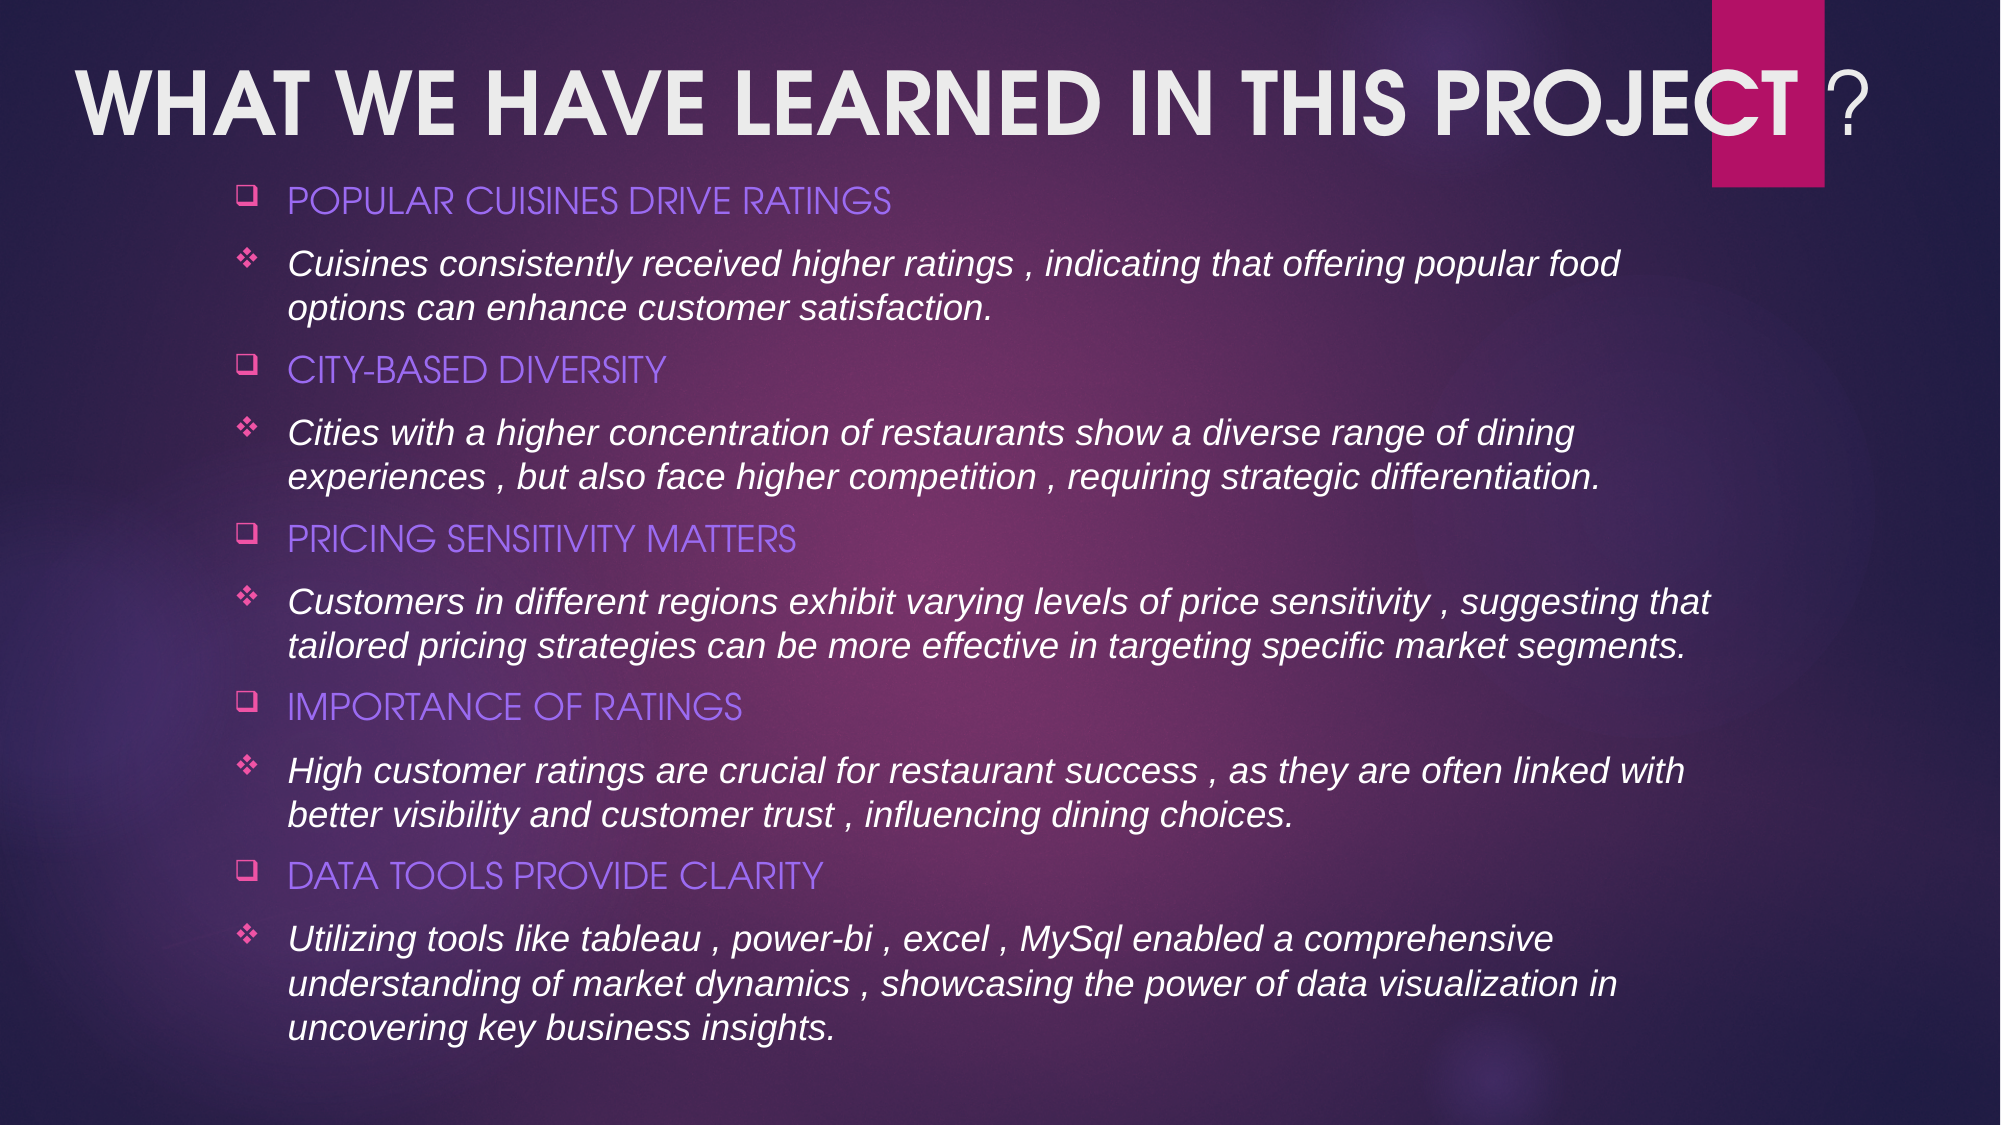

# WHAT WE HAVE LEARNED IN THIS PROJECT ?
POPULAR CUISINES DRIVE RATINGS
Cuisines consistently received higher ratings , indicating that offering popular food options can enhance customer satisfaction.
CITY-BASED DIVERSITY
Cities with a higher concentration of restaurants show a diverse range of dining experiences , but also face higher competition , requiring strategic differentiation.
PRICING SENSITIVITY MATTERS
Customers in different regions exhibit varying levels of price sensitivity , suggesting that tailored pricing strategies can be more effective in targeting specific market segments.
IMPORTANCE OF RATINGS
High customer ratings are crucial for restaurant success , as they are often linked with better visibility and customer trust , influencing dining choices.
DATA TOOLS PROVIDE CLARITY
Utilizing tools like tableau , power-bi , excel , MySql enabled a comprehensive understanding of market dynamics , showcasing the power of data visualization in uncovering key business insights.